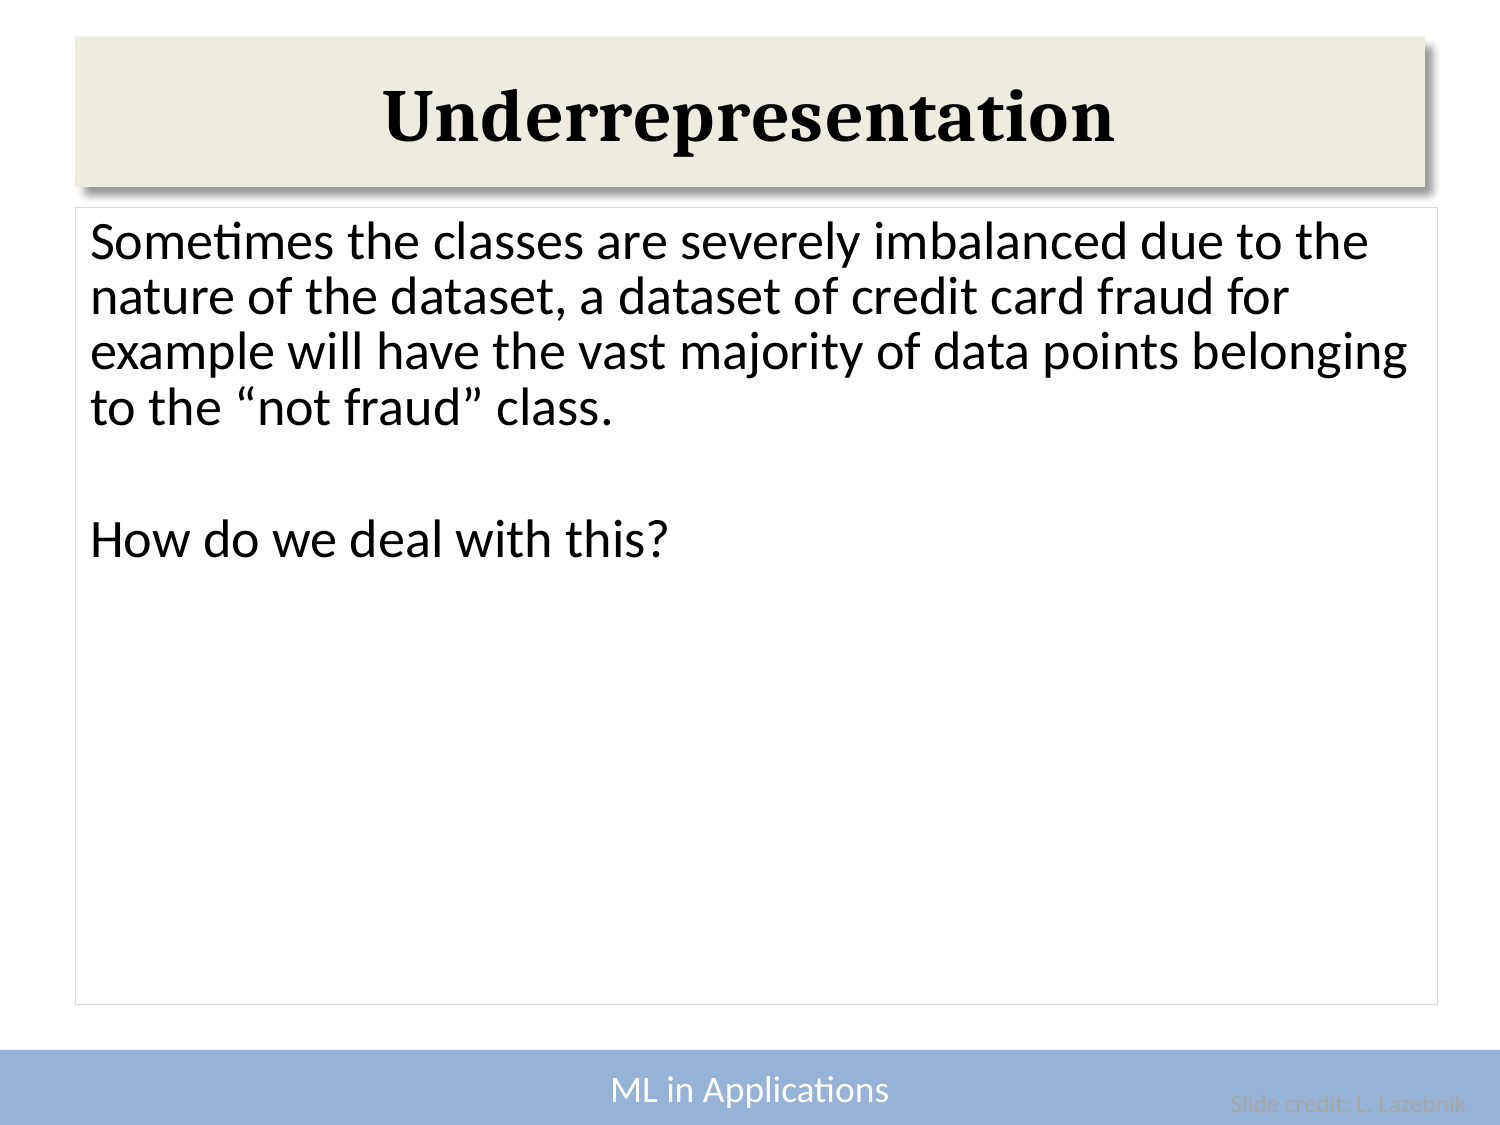

# Underrepresentation
Sometimes the classes are severely imbalanced due to the nature of the dataset, a dataset of credit card fraud for example will have the vast majority of data points belonging to the “not fraud” class.

How do we deal with this?
Slide credit: L. Lazebnik